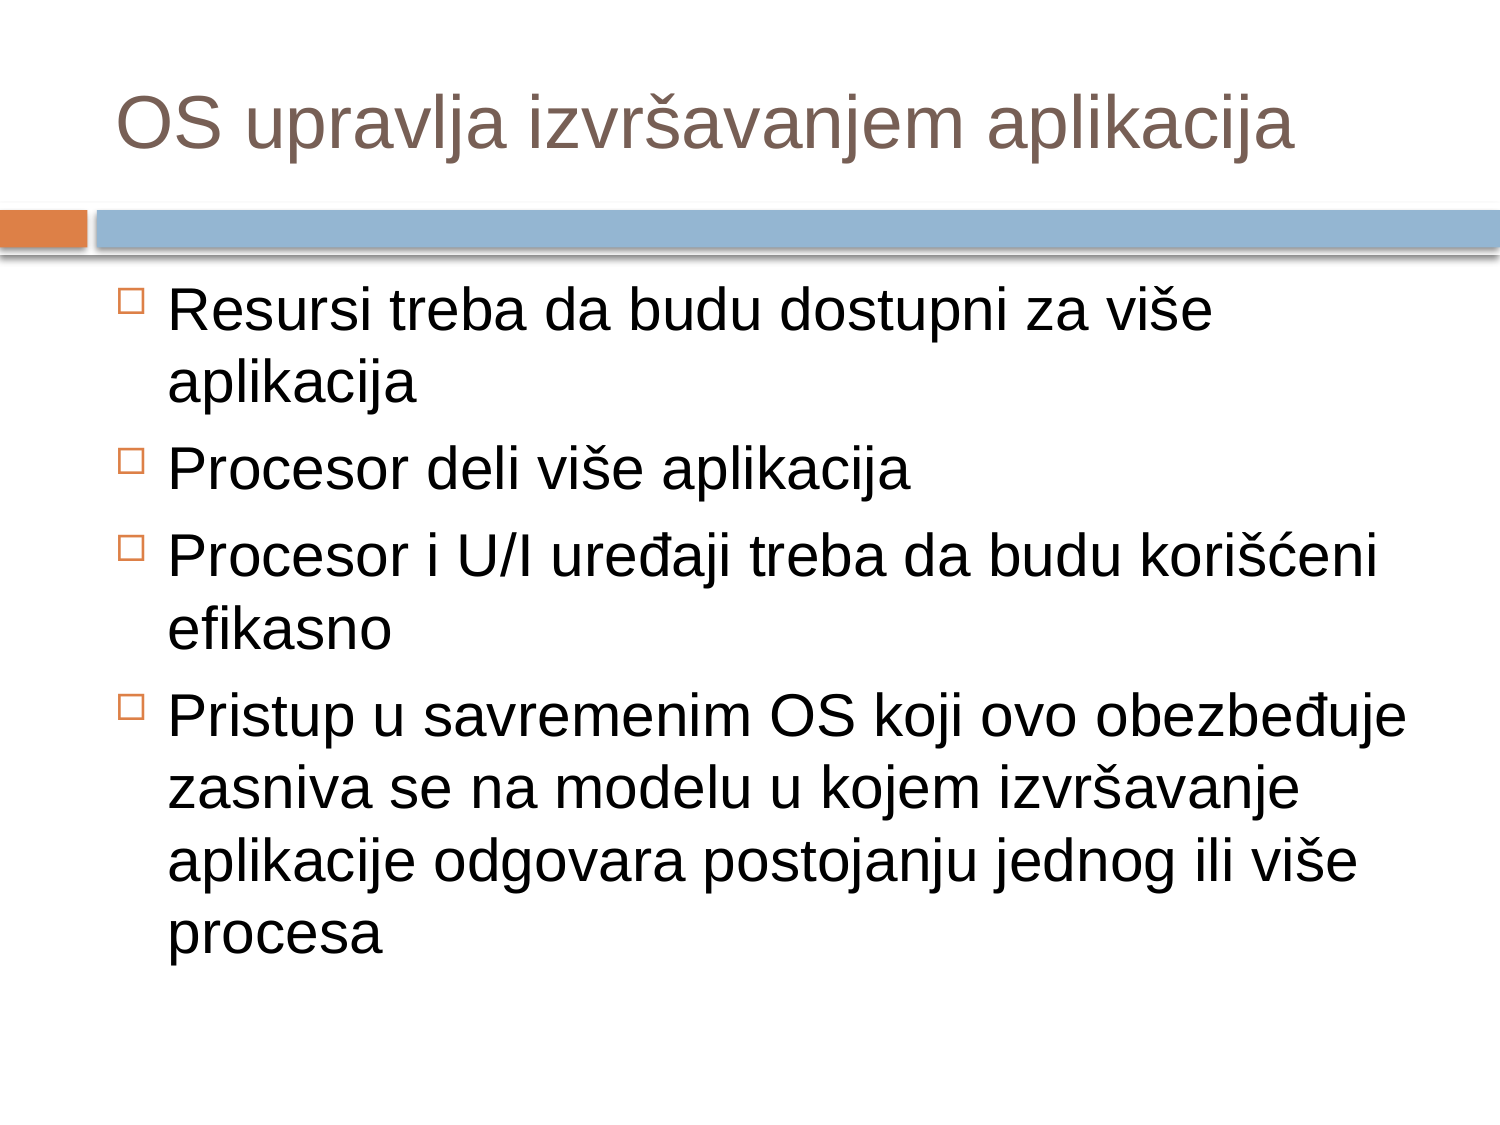

# OS upravlja izvršavanjem aplikacija
Resursi treba da budu dostupni za više aplikacija
Procesor deli više aplikacija
Procesor i U/I uređaji treba da budu korišćeni efikasno
Pristup u savremenim OS koji ovo obezbeđuje zasniva se na modelu u kojem izvršavanje aplikacije odgovara postojanju jednog ili više procesa